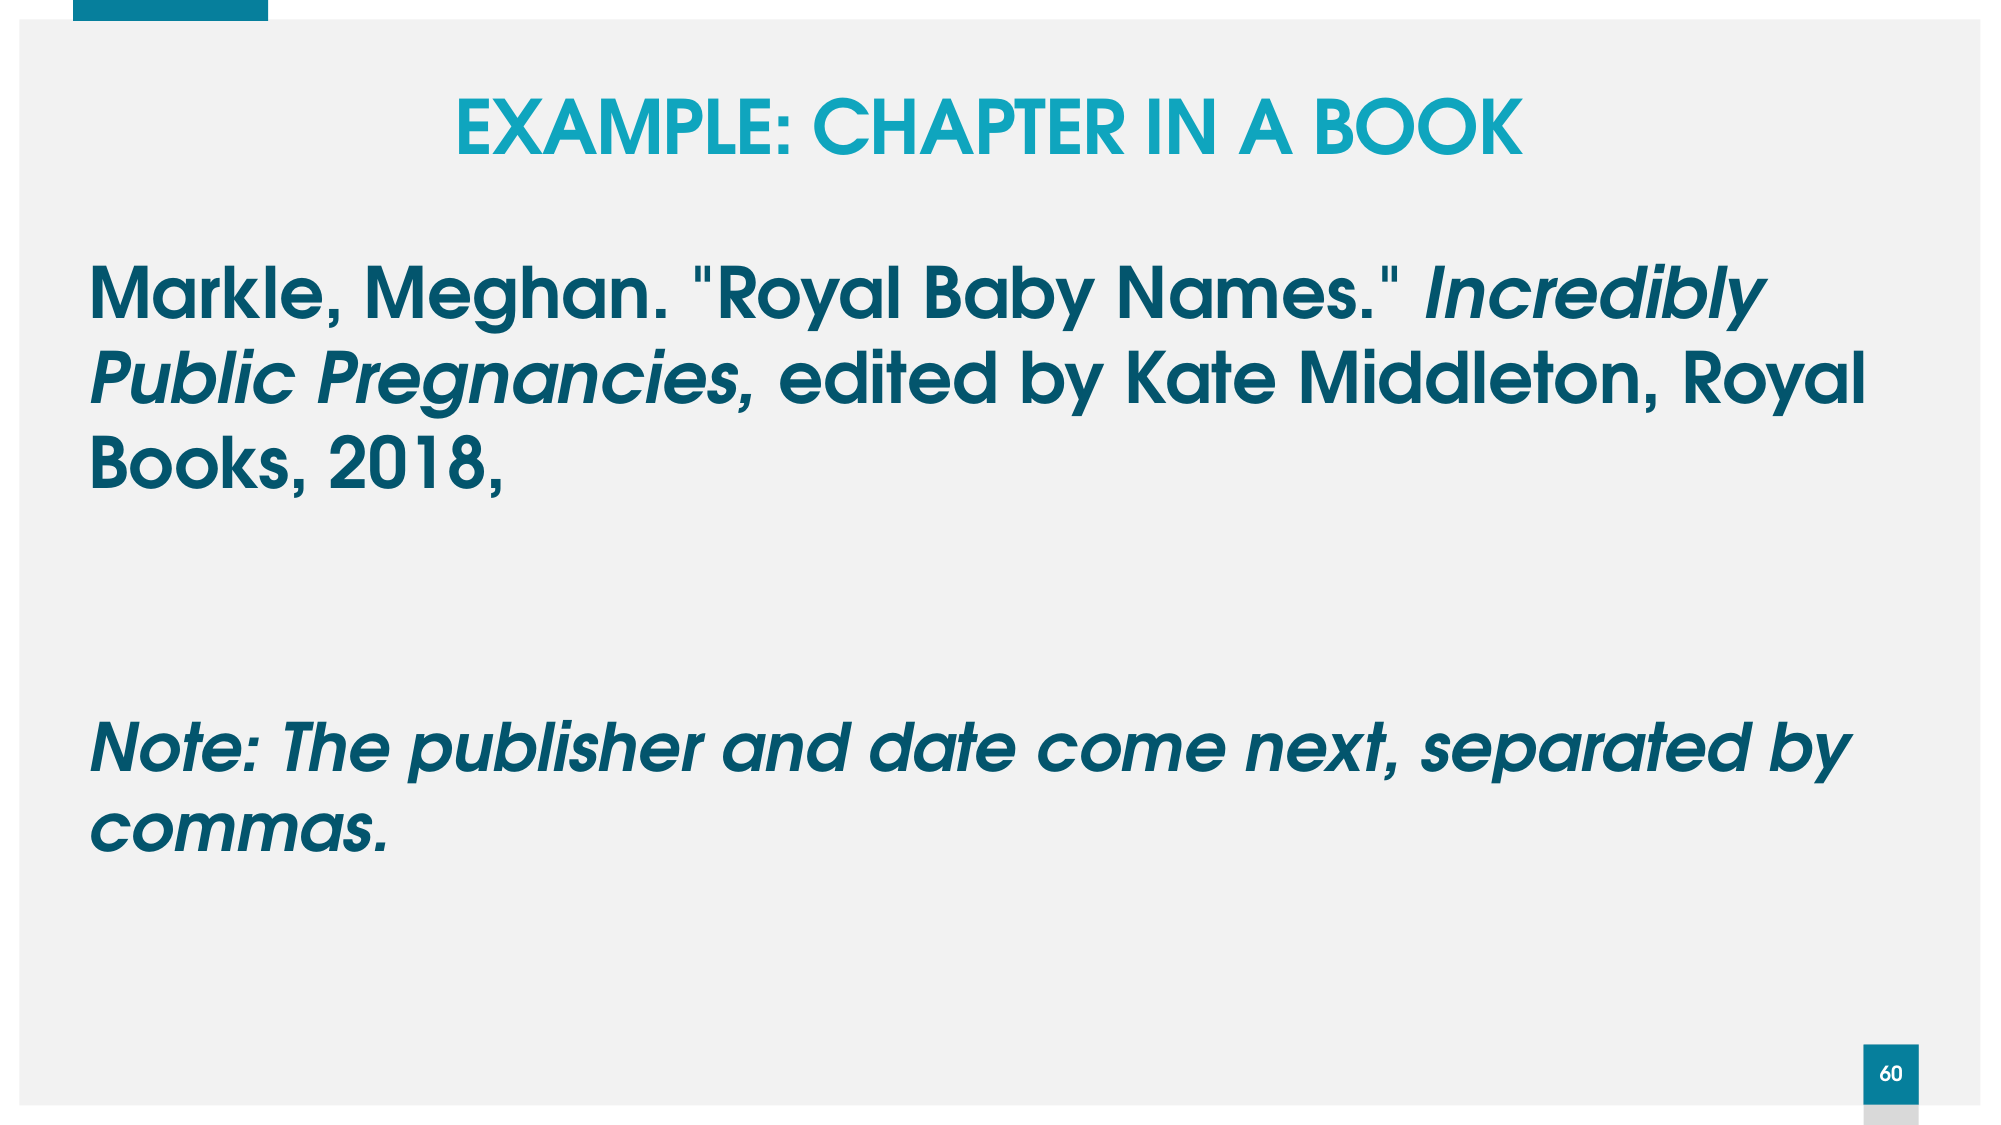

# EXAMPLE: CHAPTER IN A BOOK
Markle, Meghan. "Royal Baby Names." Incredibly Public Pregnancies, edited by Kate Middleton, Royal Books, 2018,

Note: The publisher and date come next, separated by commas.